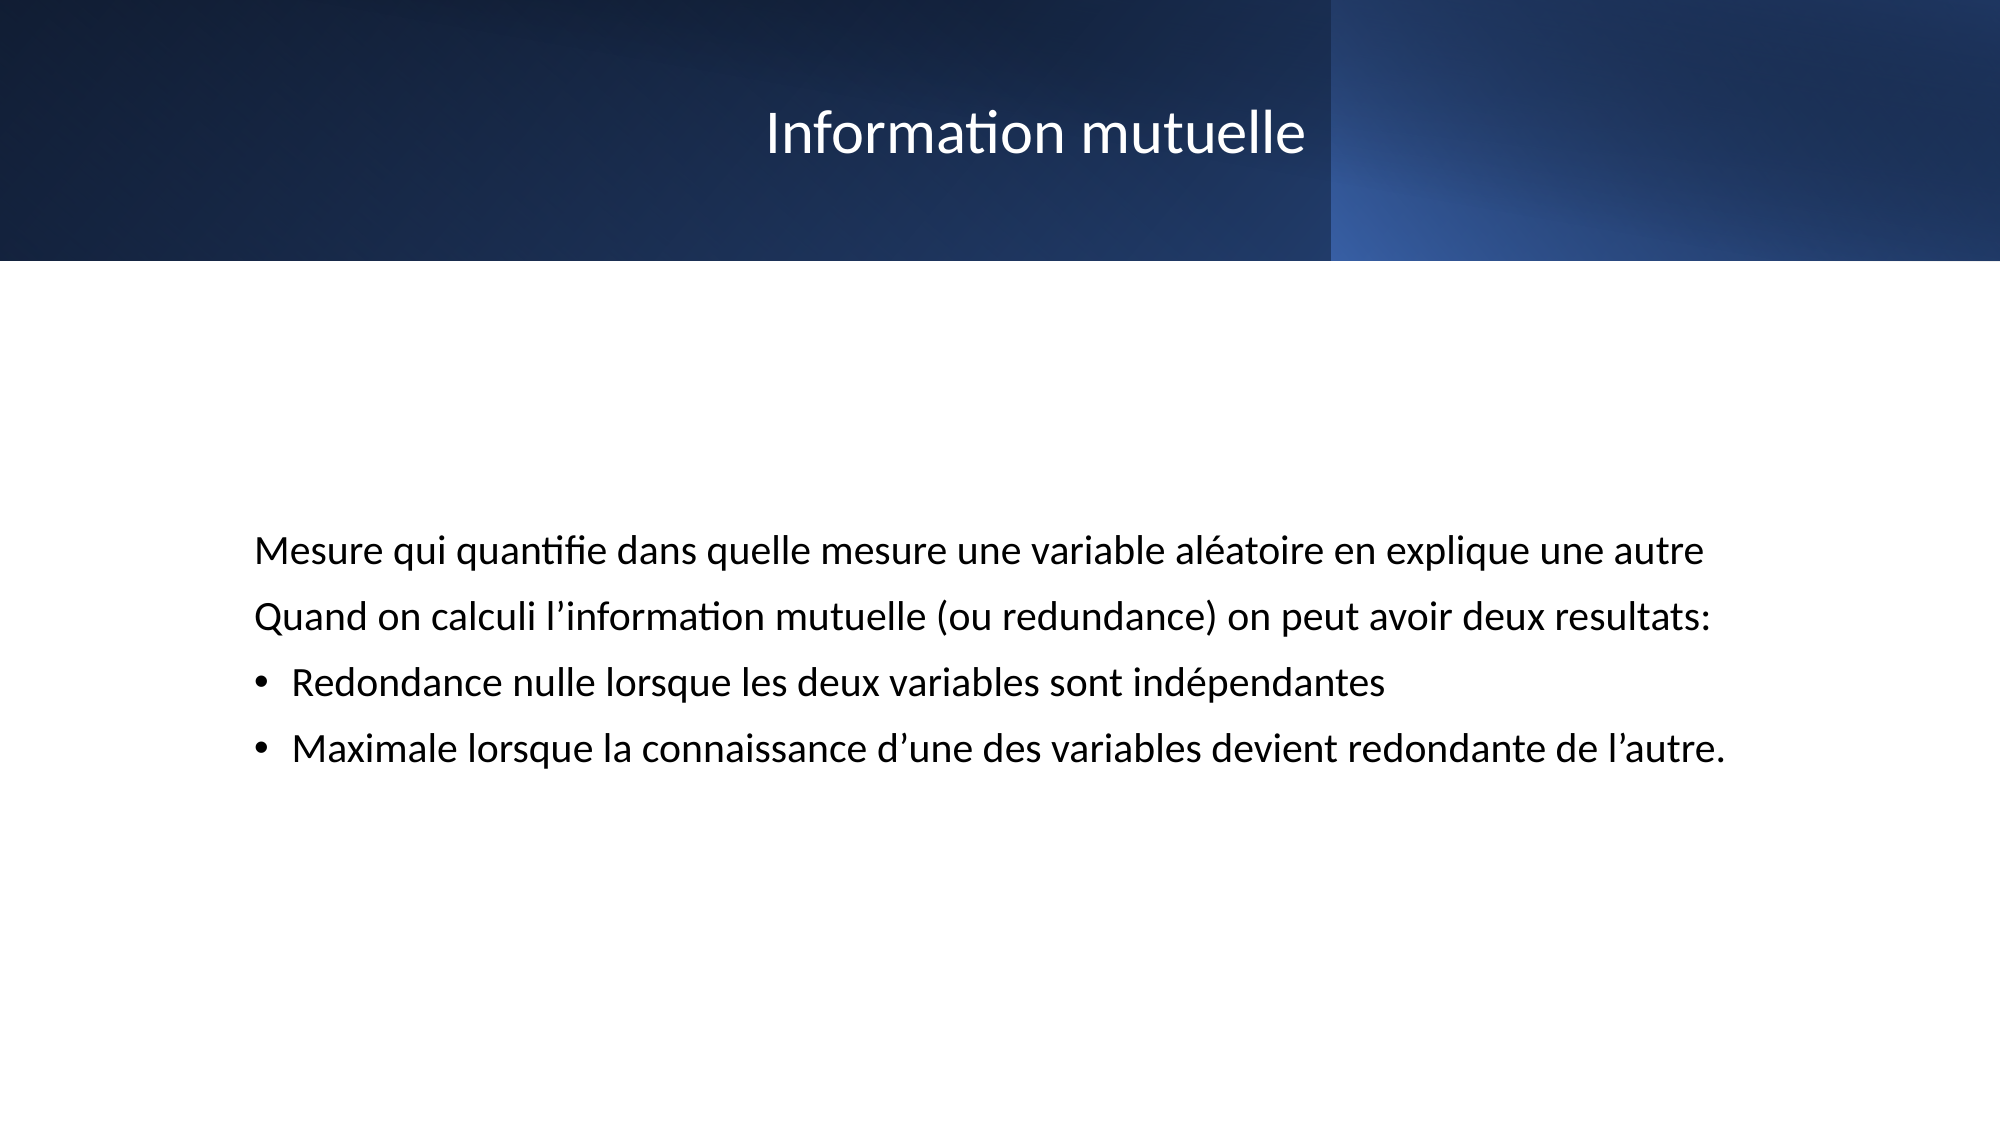

Information mutuelle
Mesure qui quantifie dans quelle mesure une variable aléatoire en explique une autre
Quand on calculi l’information mutuelle (ou redundance) on peut avoir deux resultats:
Redondance nulle lorsque les deux variables sont indépendantes
Maximale lorsque la connaissance d’une des variables devient redondante de l’autre.